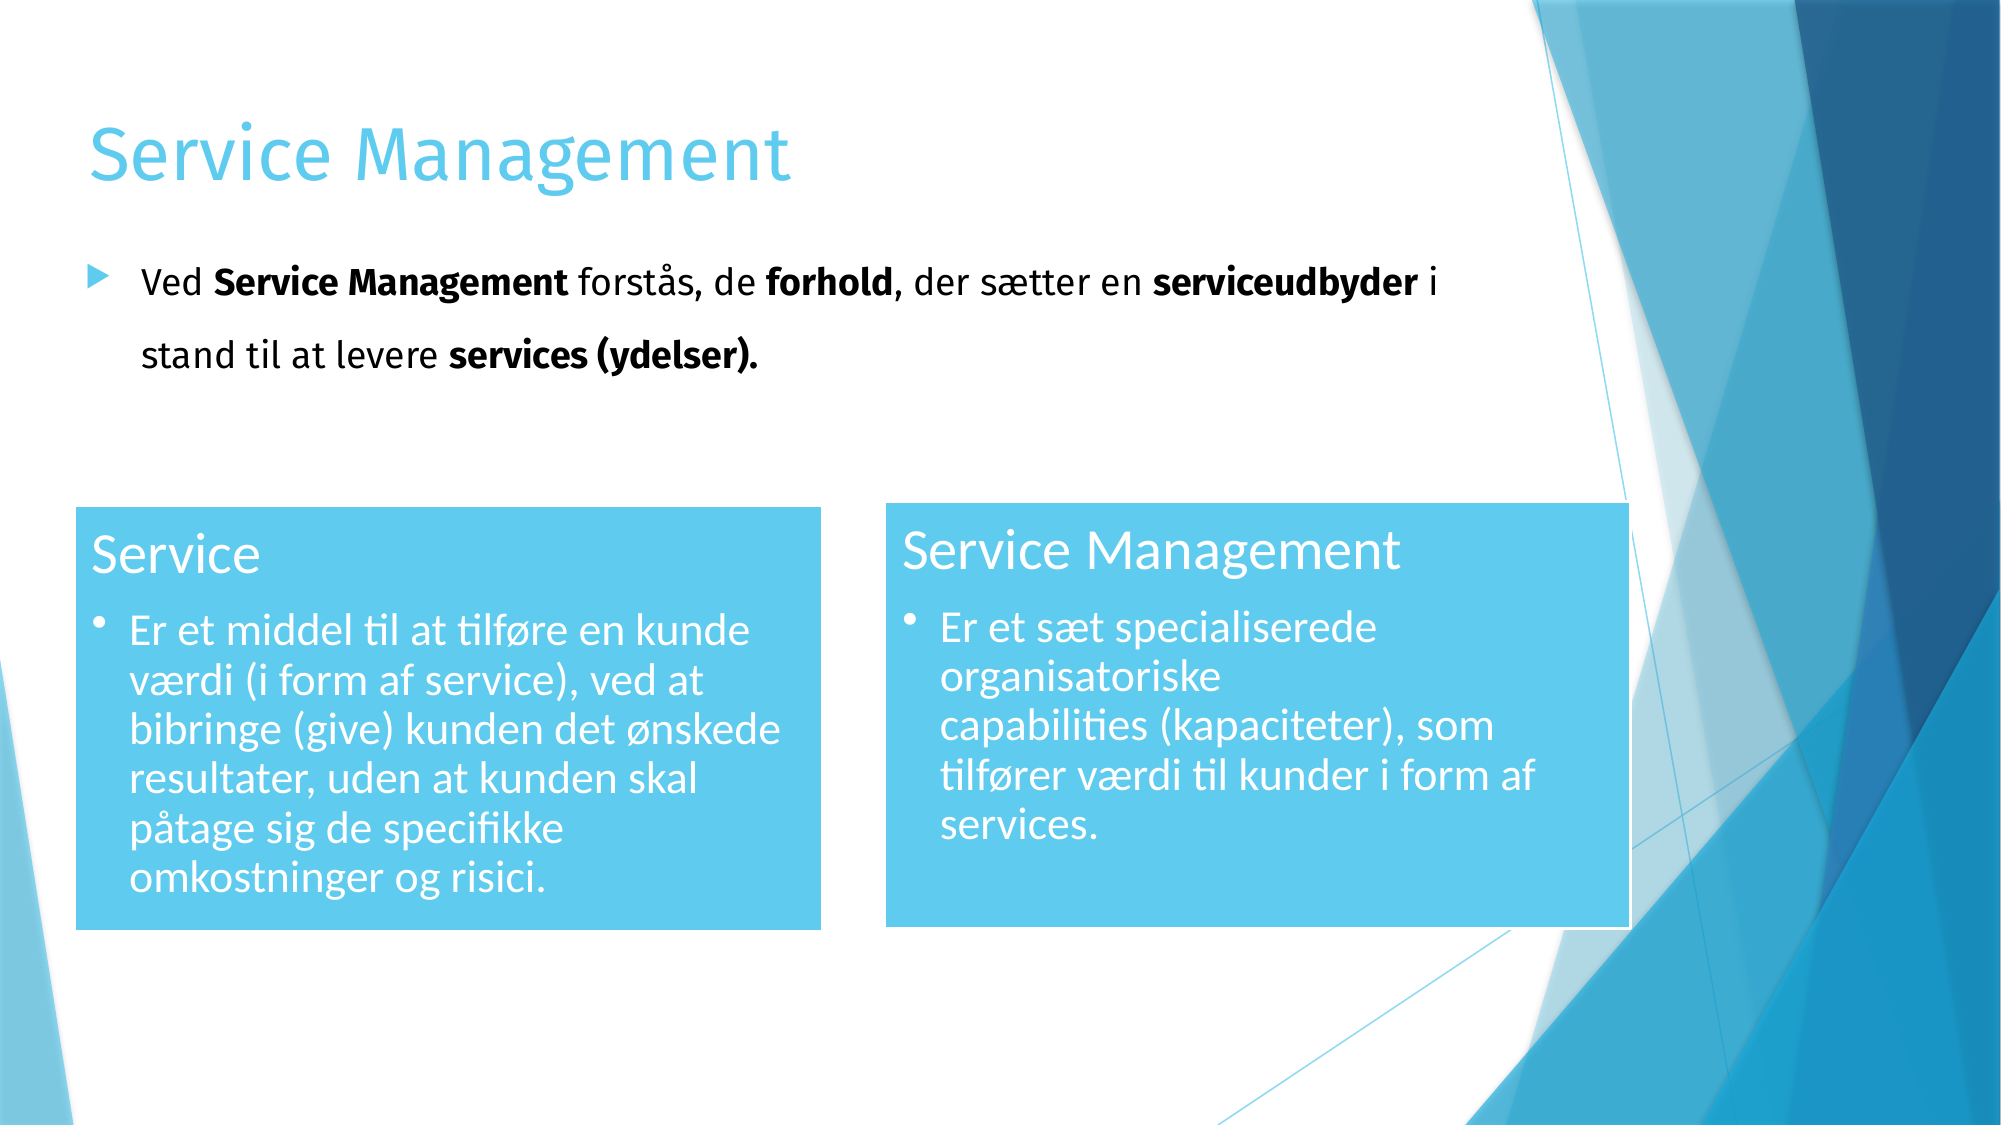

# Service Management
Ved Service Management forstås, de forhold, der sætter en serviceudbyder i stand til at levere services (ydelser).

Service Management
Er et sæt specialiserede organisatoriske
capabilities (kapaciteter), som tilfører værdi til kunder i form af services.
Service
Er et middel til at tilføre en kunde værdi (i form af service), ved at bibringe (give) kunden det ønskede resultater, uden at kunden skal påtage sig de specifikke omkostninger og risici.